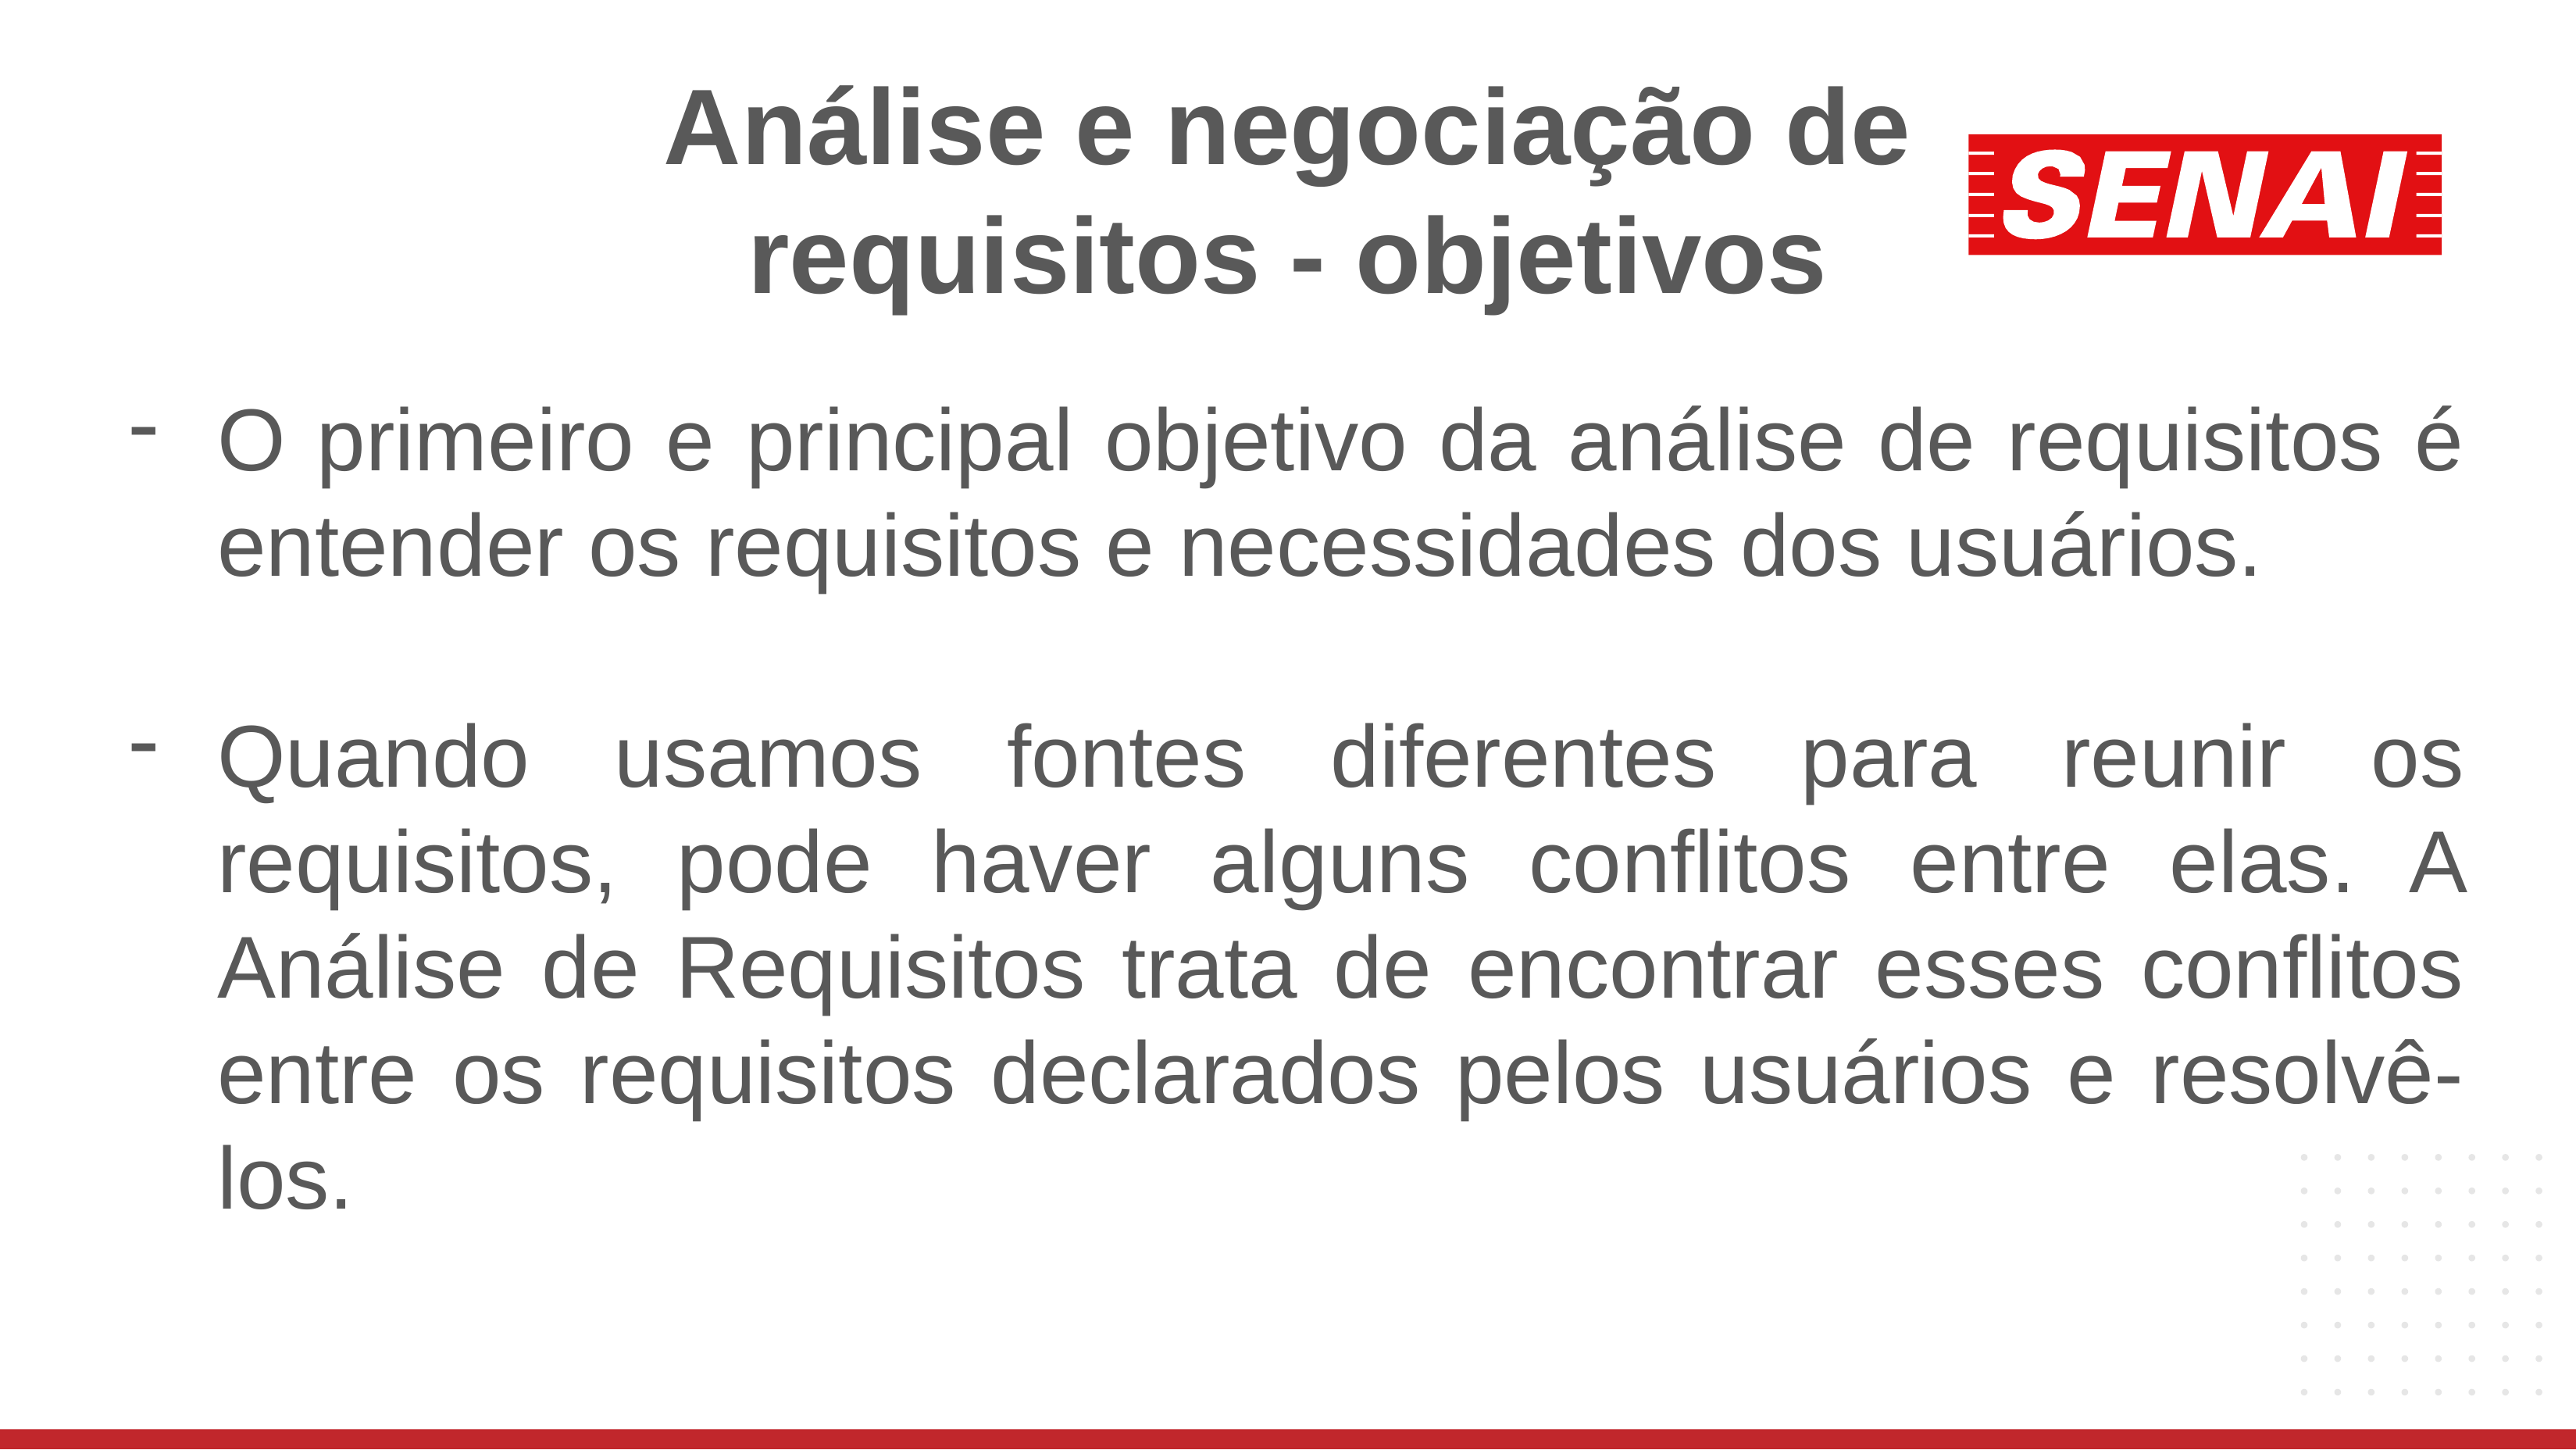

# Análise e negociação de requisitos - objetivos

O primeiro e principal objetivo da análise de requisitos é entender os requisitos e necessidades dos usuários.

Quando usamos fontes diferentes para reunir os requisitos, pode haver alguns conflitos entre elas. A Análise de Requisitos trata de encontrar esses conflitos entre os requisitos declarados pelos usuários e resolvê-los.